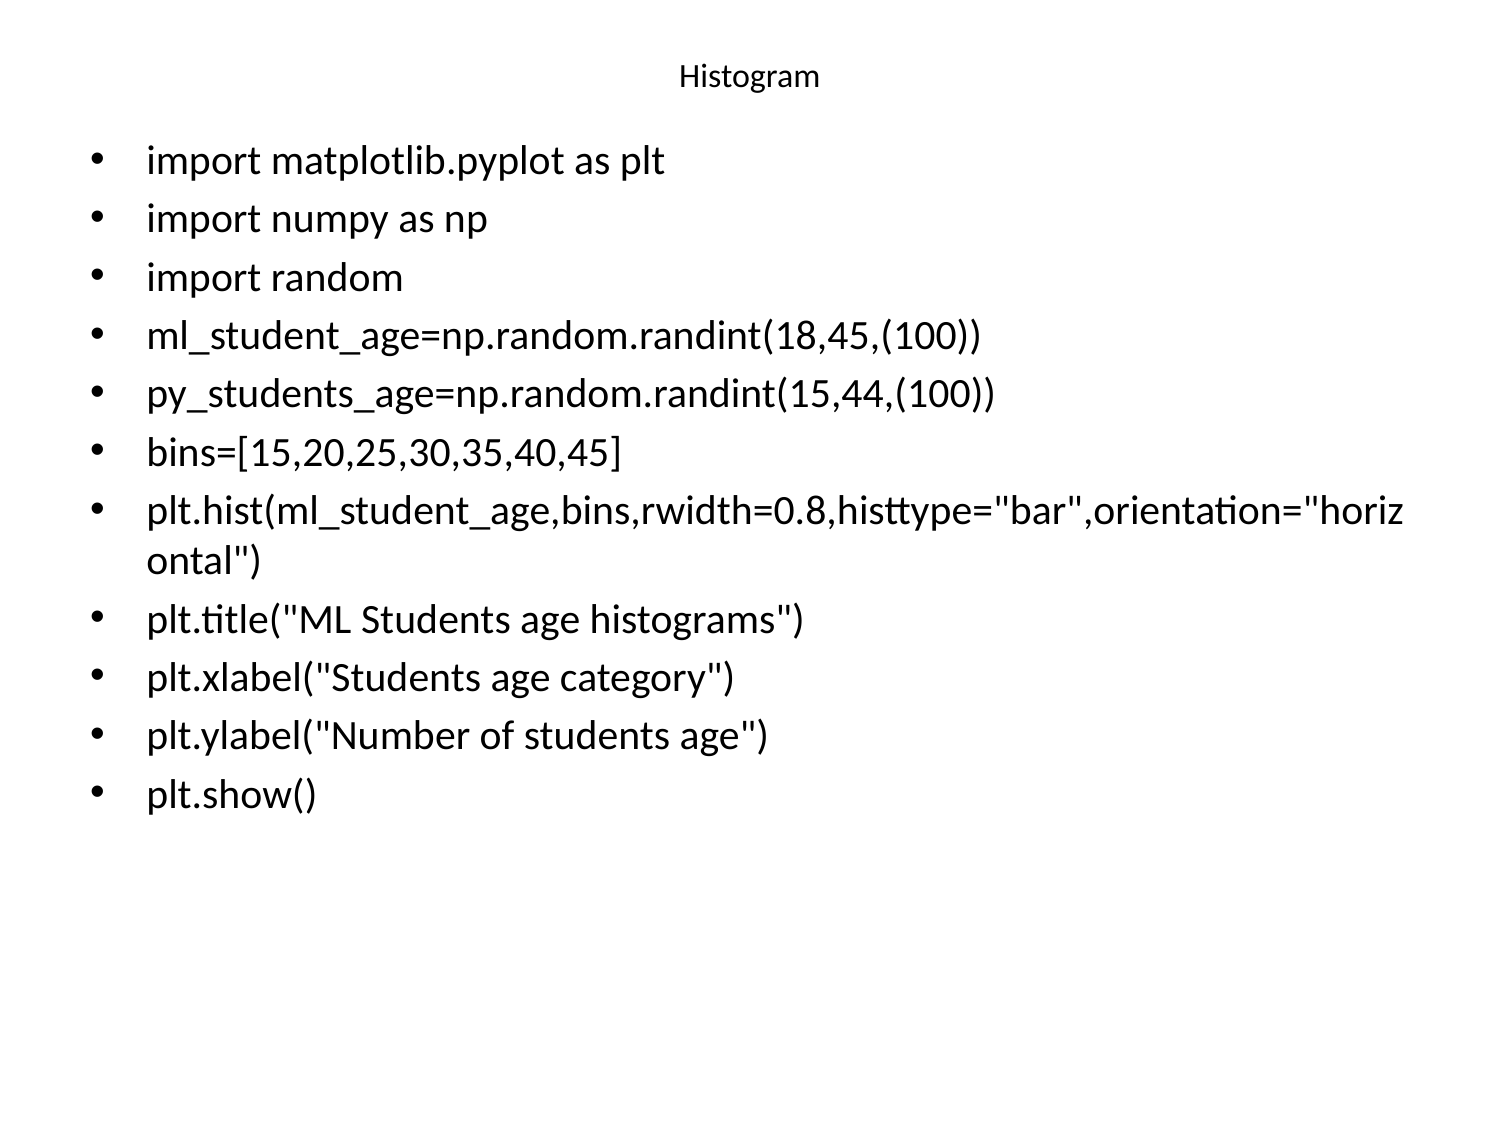

# Histogram
import matplotlib.pyplot as plt
import numpy as np
import random
ml_student_age=np.random.randint(18,45,(100))
py_students_age=np.random.randint(15,44,(100))
bins=[15,20,25,30,35,40,45]
plt.hist(ml_student_age,bins,rwidth=0.8,histtype="bar",orientation="horizontal")
plt.title("ML Students age histograms")
plt.xlabel("Students age category")
plt.ylabel("Number of students age")
plt.show()